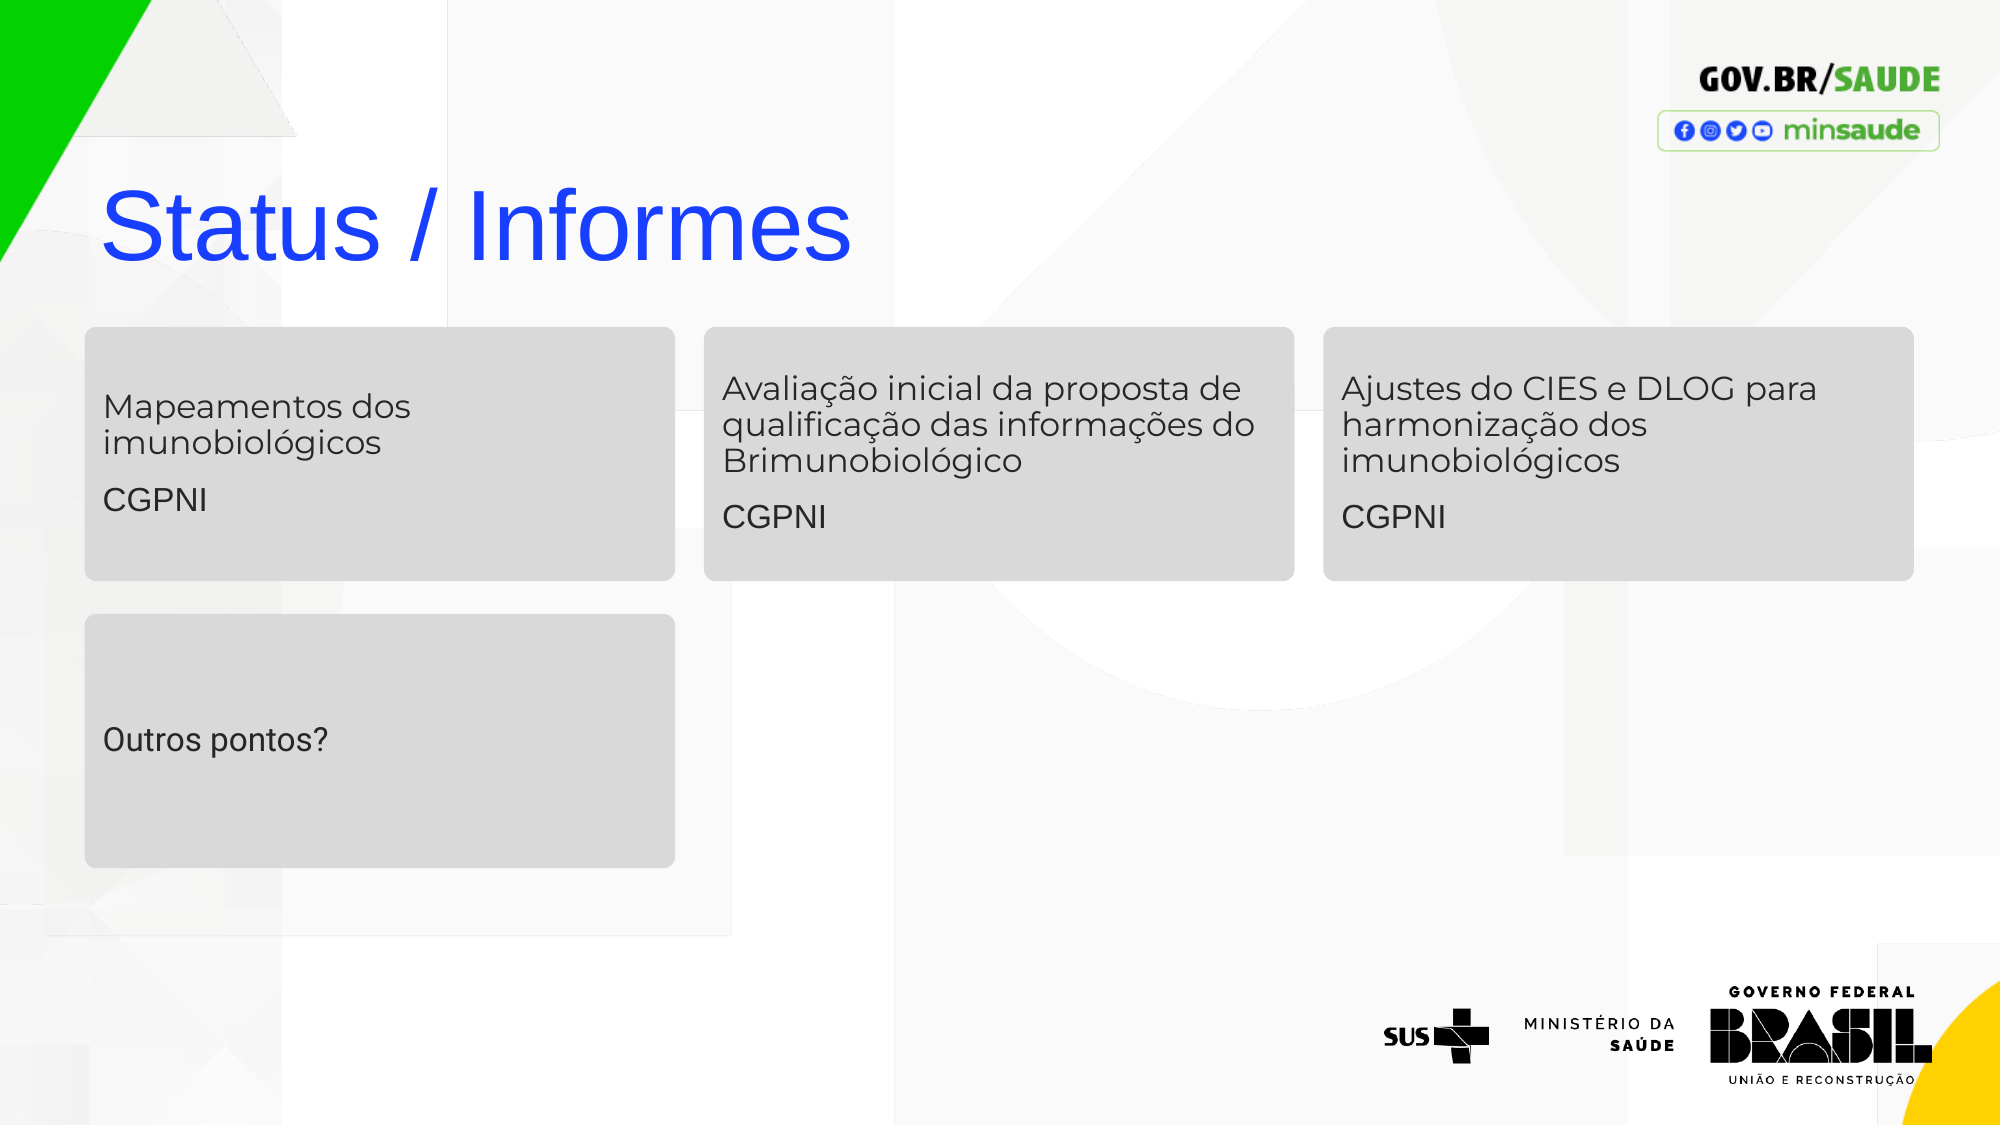

Status / Informes
Mapeamentos dos imunobiológicos
CGPNI
Avaliação inicial da proposta de qualificação das informações do Brimunobiológico
CGPNI
Ajustes do CIES e DLOG para harmonização dos imunobiológicos
CGPNI
Outros pontos?